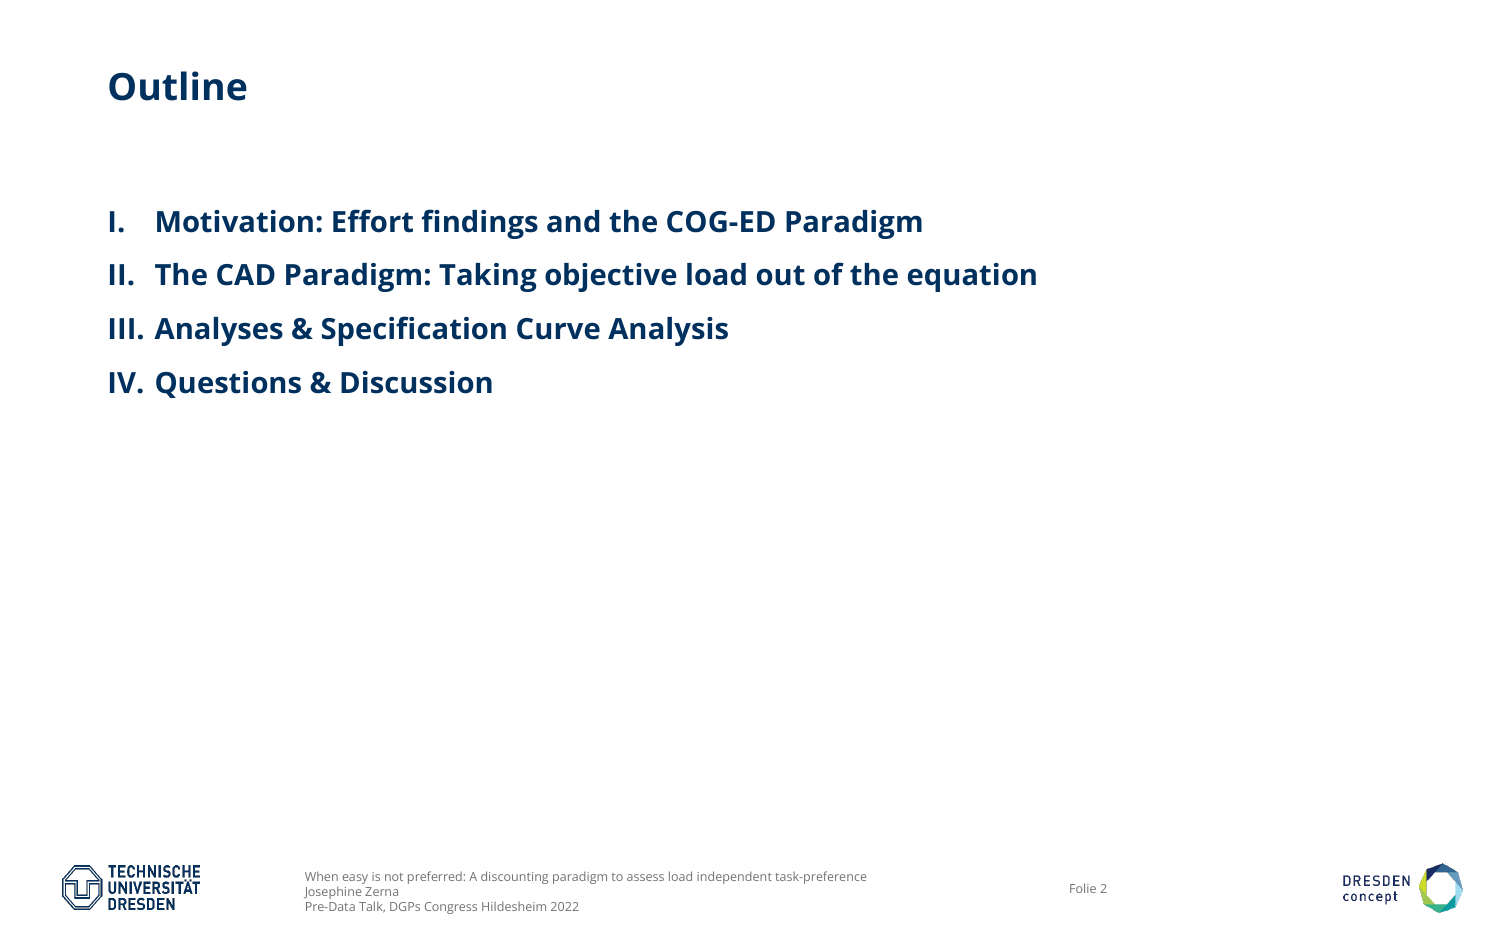

# Outline
Motivation: Effort findings and the COG-ED Paradigm
The CAD Paradigm: Taking objective load out of the equation
Analyses & Specification Curve Analysis
Questions & Discussion